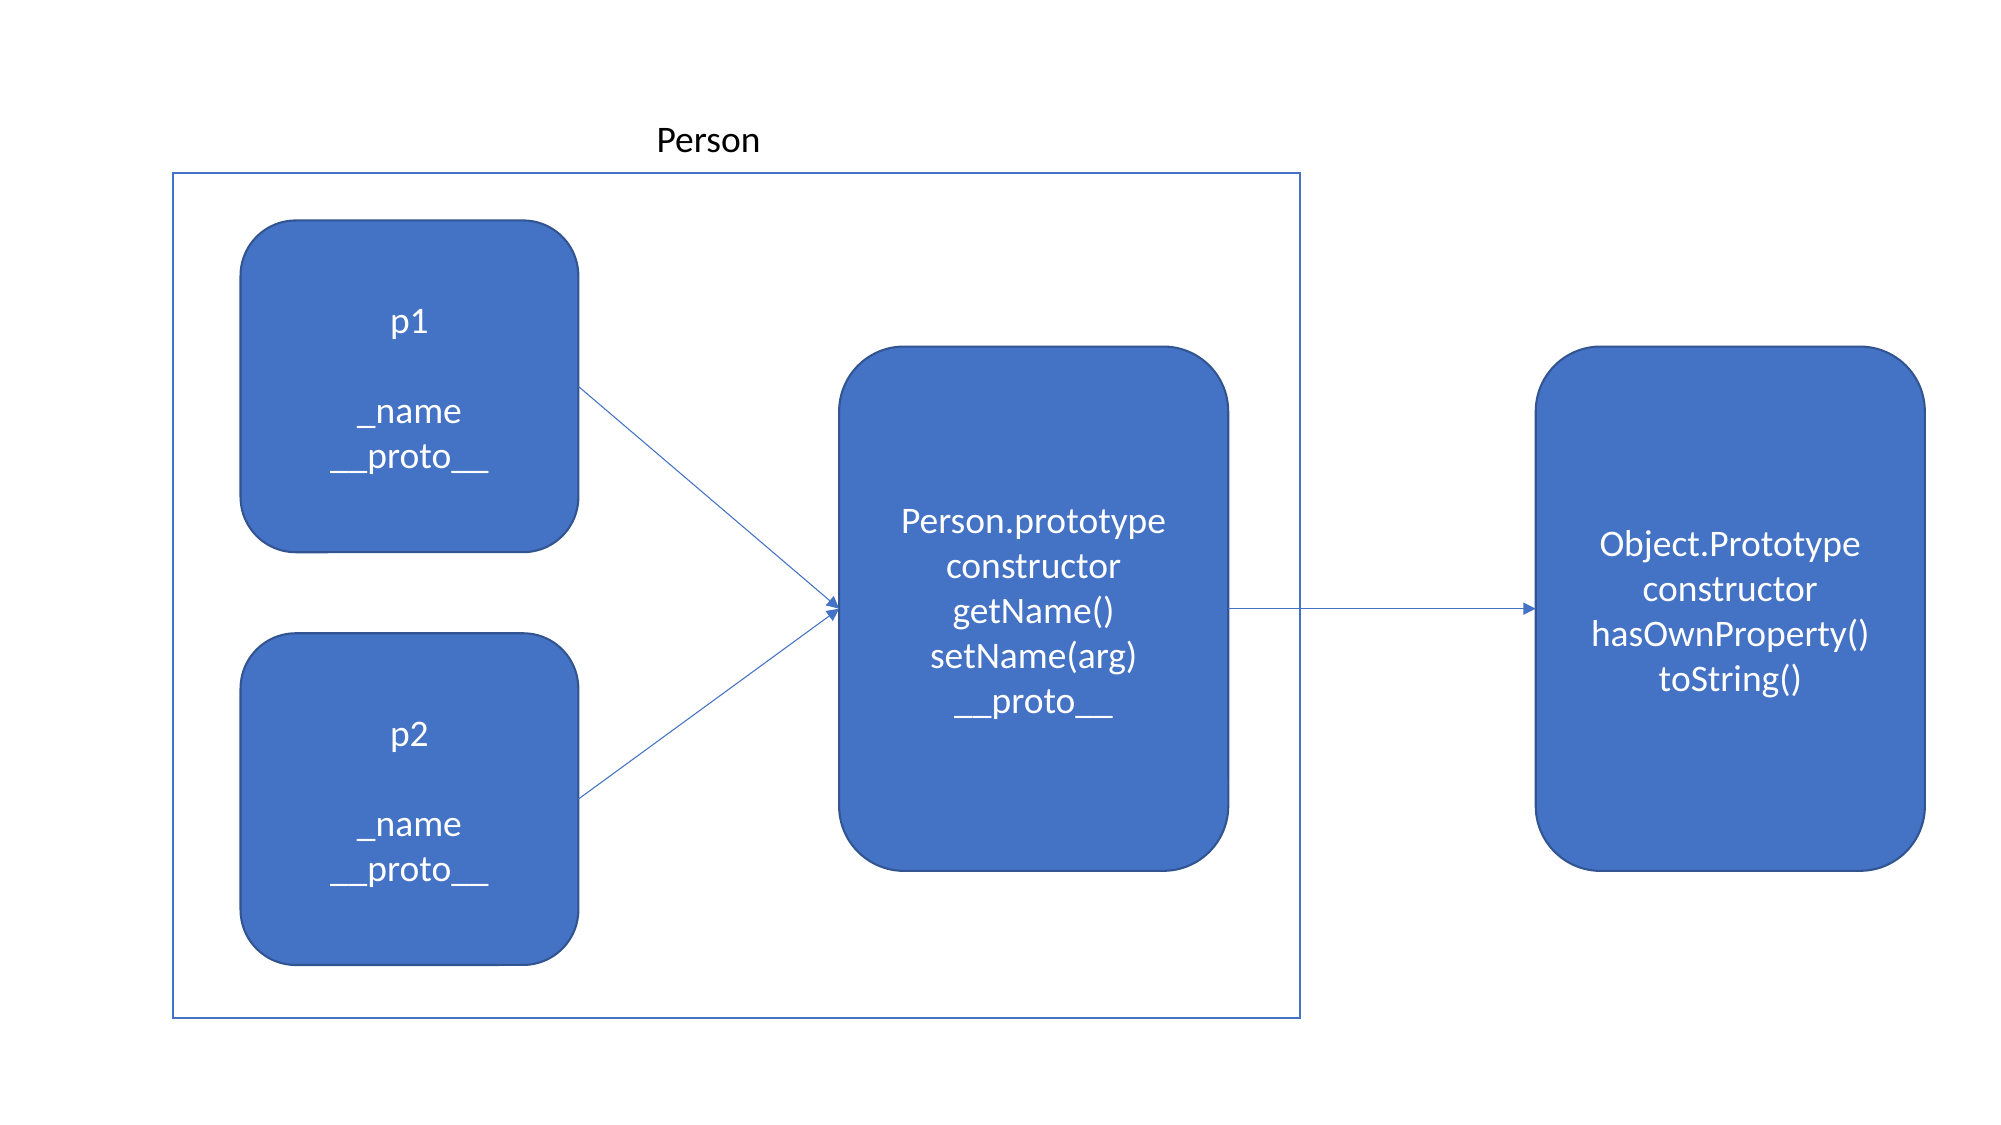

Person

p1

_name
__proto__
Person.prototype
constructor
getName()
setName(arg)
__proto__
p2

_name
__proto__
Object.Prototype
constructor
hasOwnProperty()
toString()